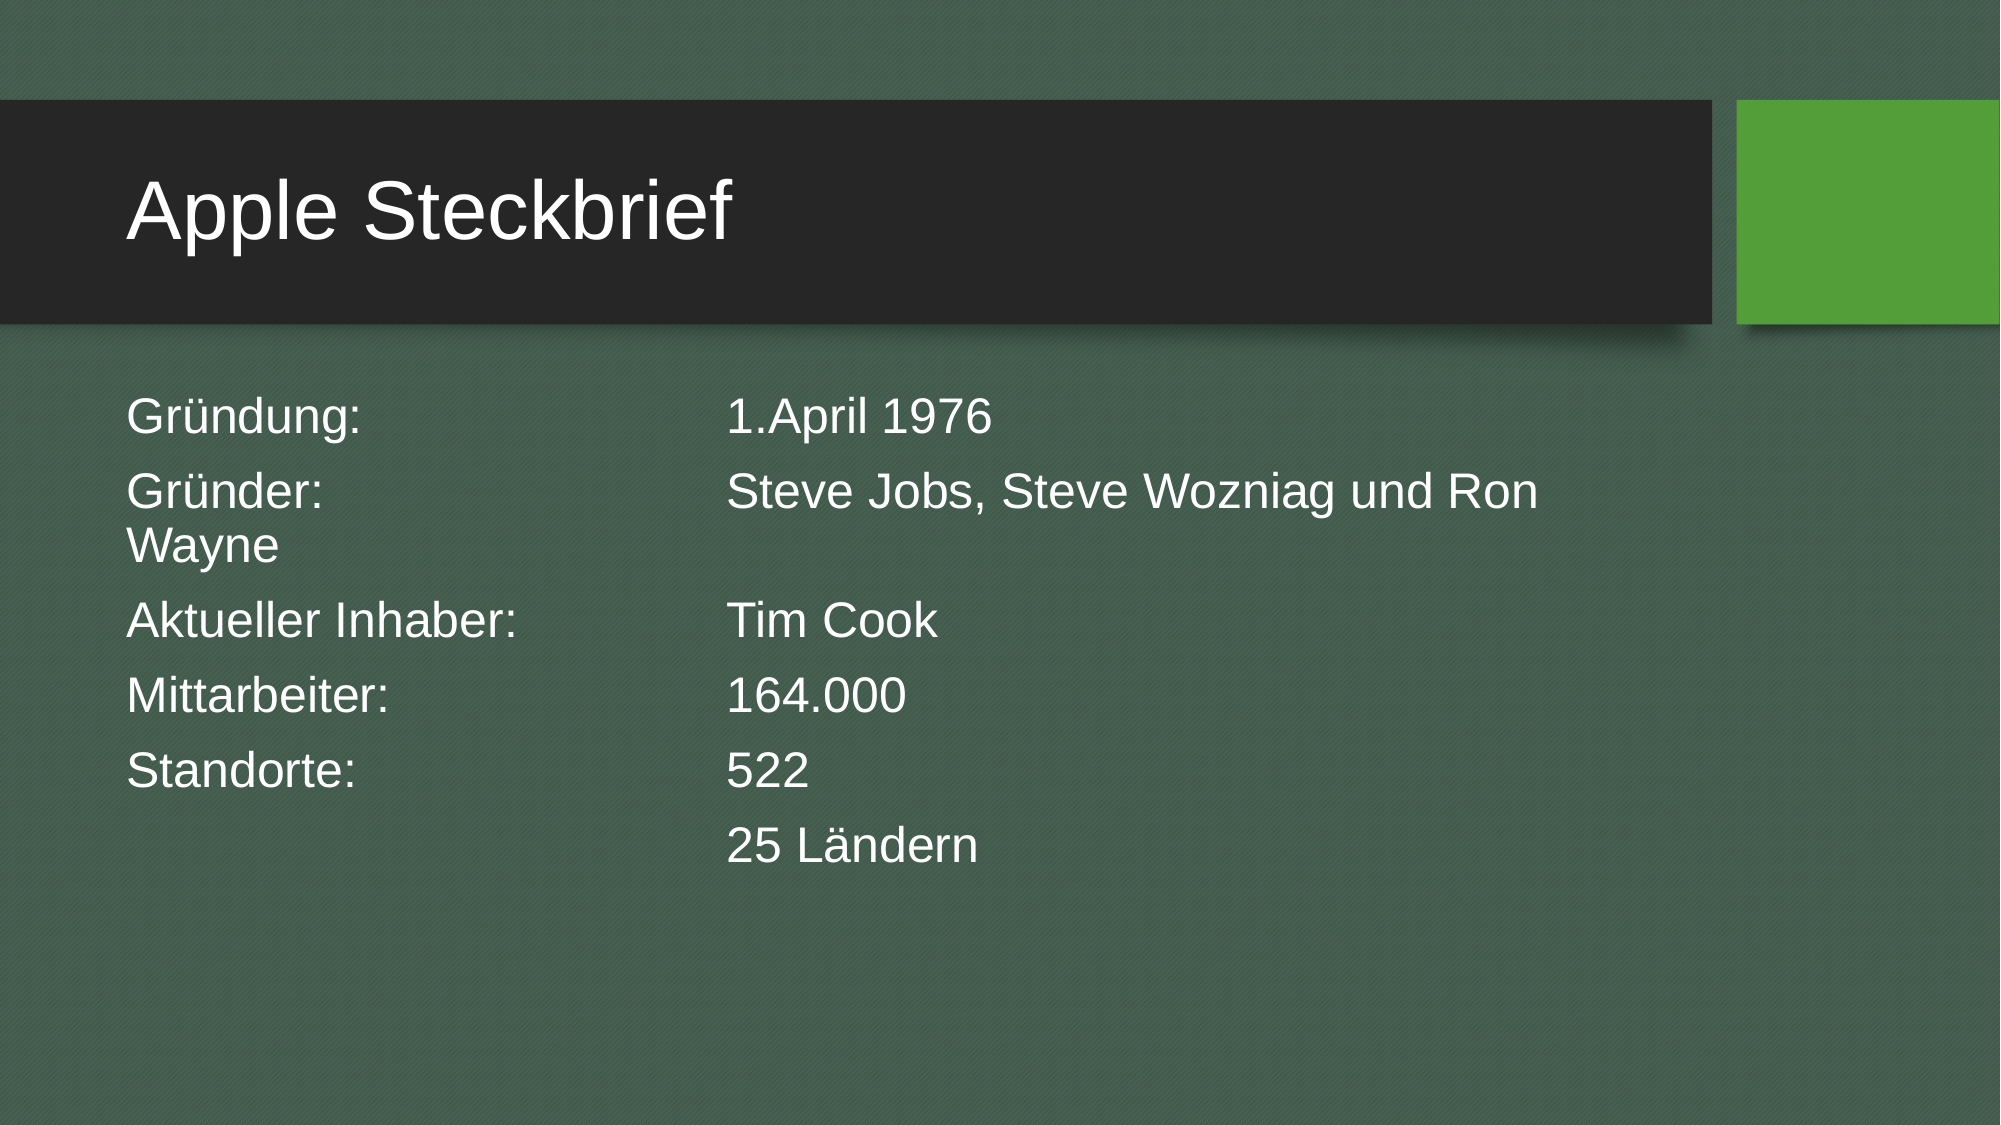

# Apple Steckbrief
Gründung:			1.April 1976
Gründer:			Steve Jobs, Steve Wozniag und Ron Wayne
Aktueller Inhaber:		Tim Cook
Mittarbeiter:			164.000
Standorte:			522
				25 Ländern